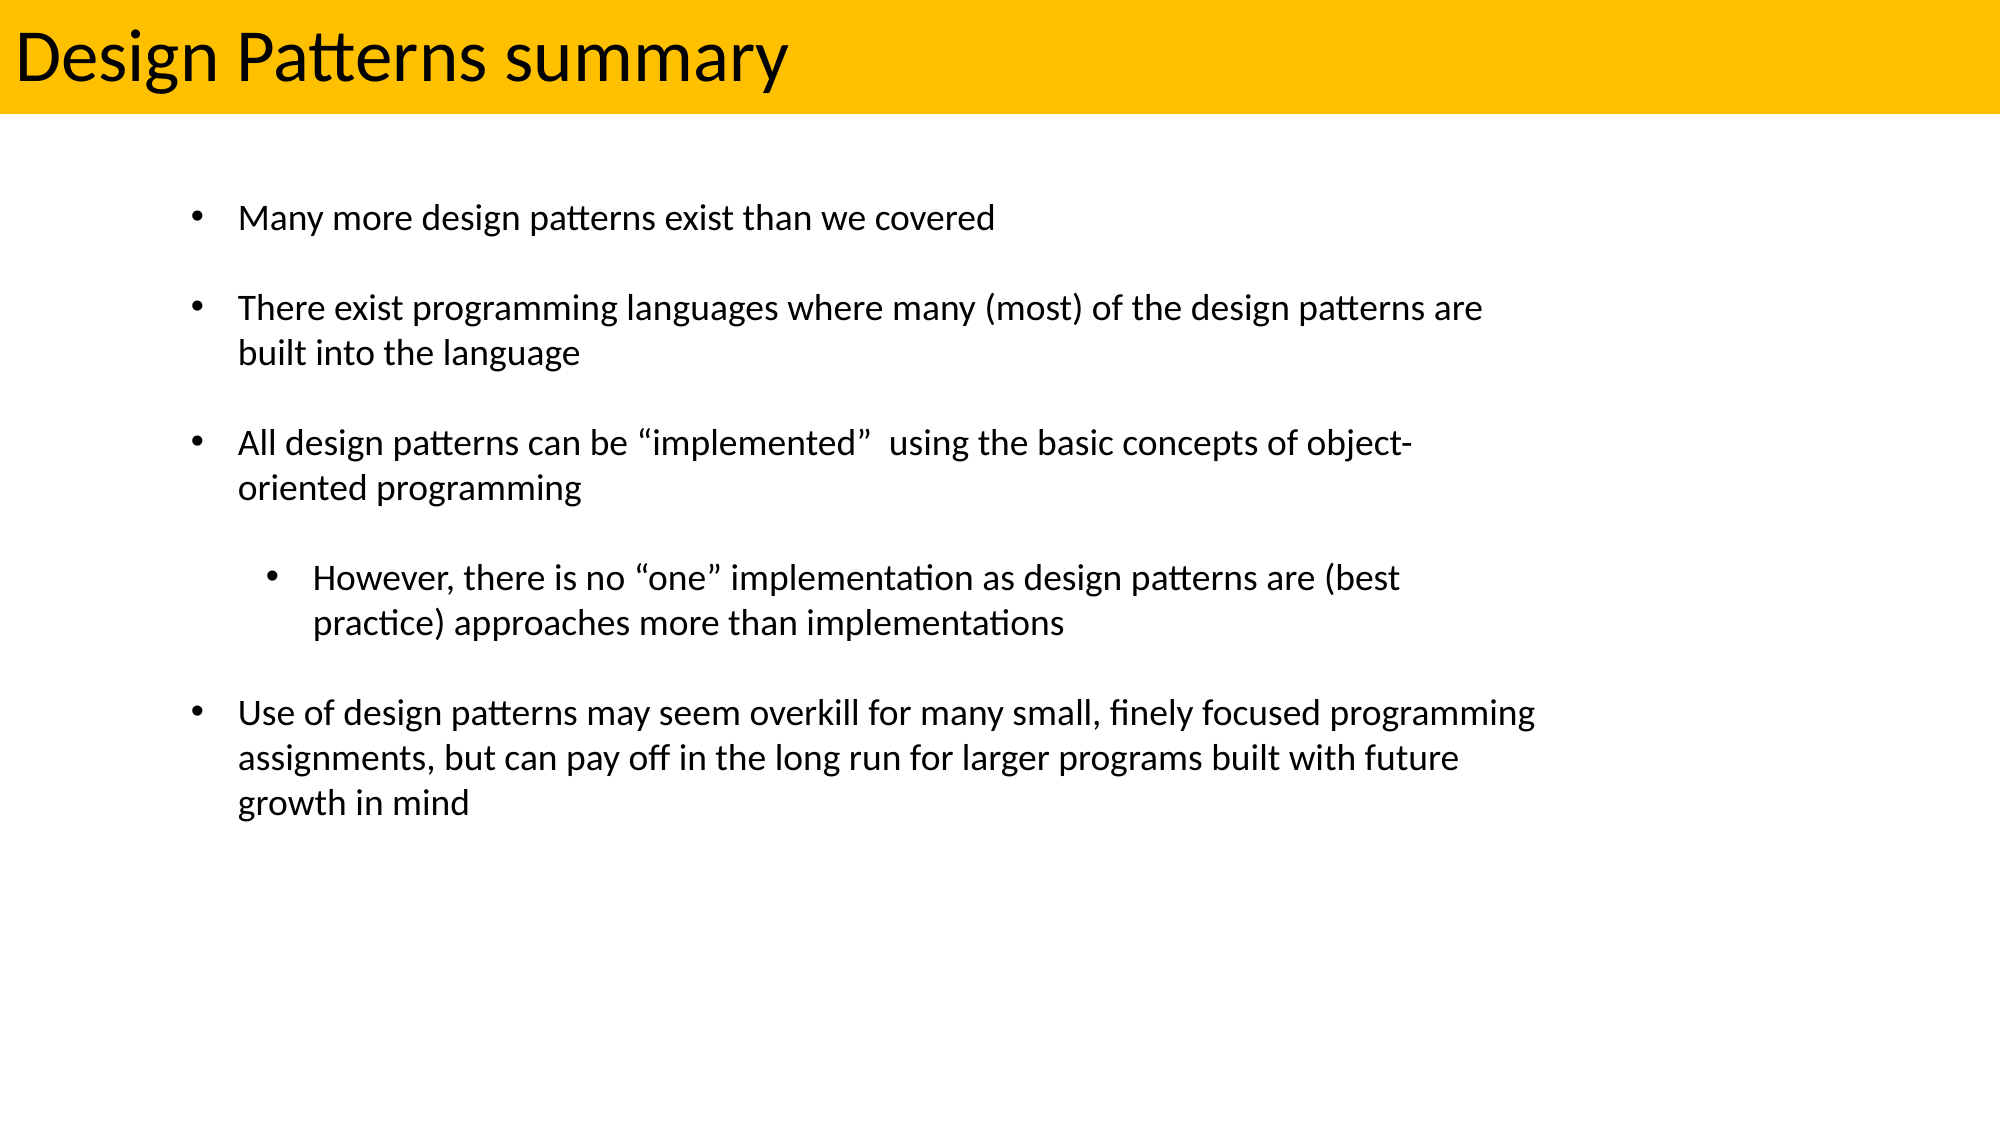

# Design Patterns summary
Many more design patterns exist than we covered

There exist programming languages where many (most) of the design patterns are built into the language

All design patterns can be “implemented”  using the basic concepts of object-oriented programming

However, there is no “one” implementation as design patterns are (best practice) approaches more than implementations

Use of design patterns may seem overkill for many small, finely focused programming assignments, but can pay off in the long run for larger programs built with future growth in mind